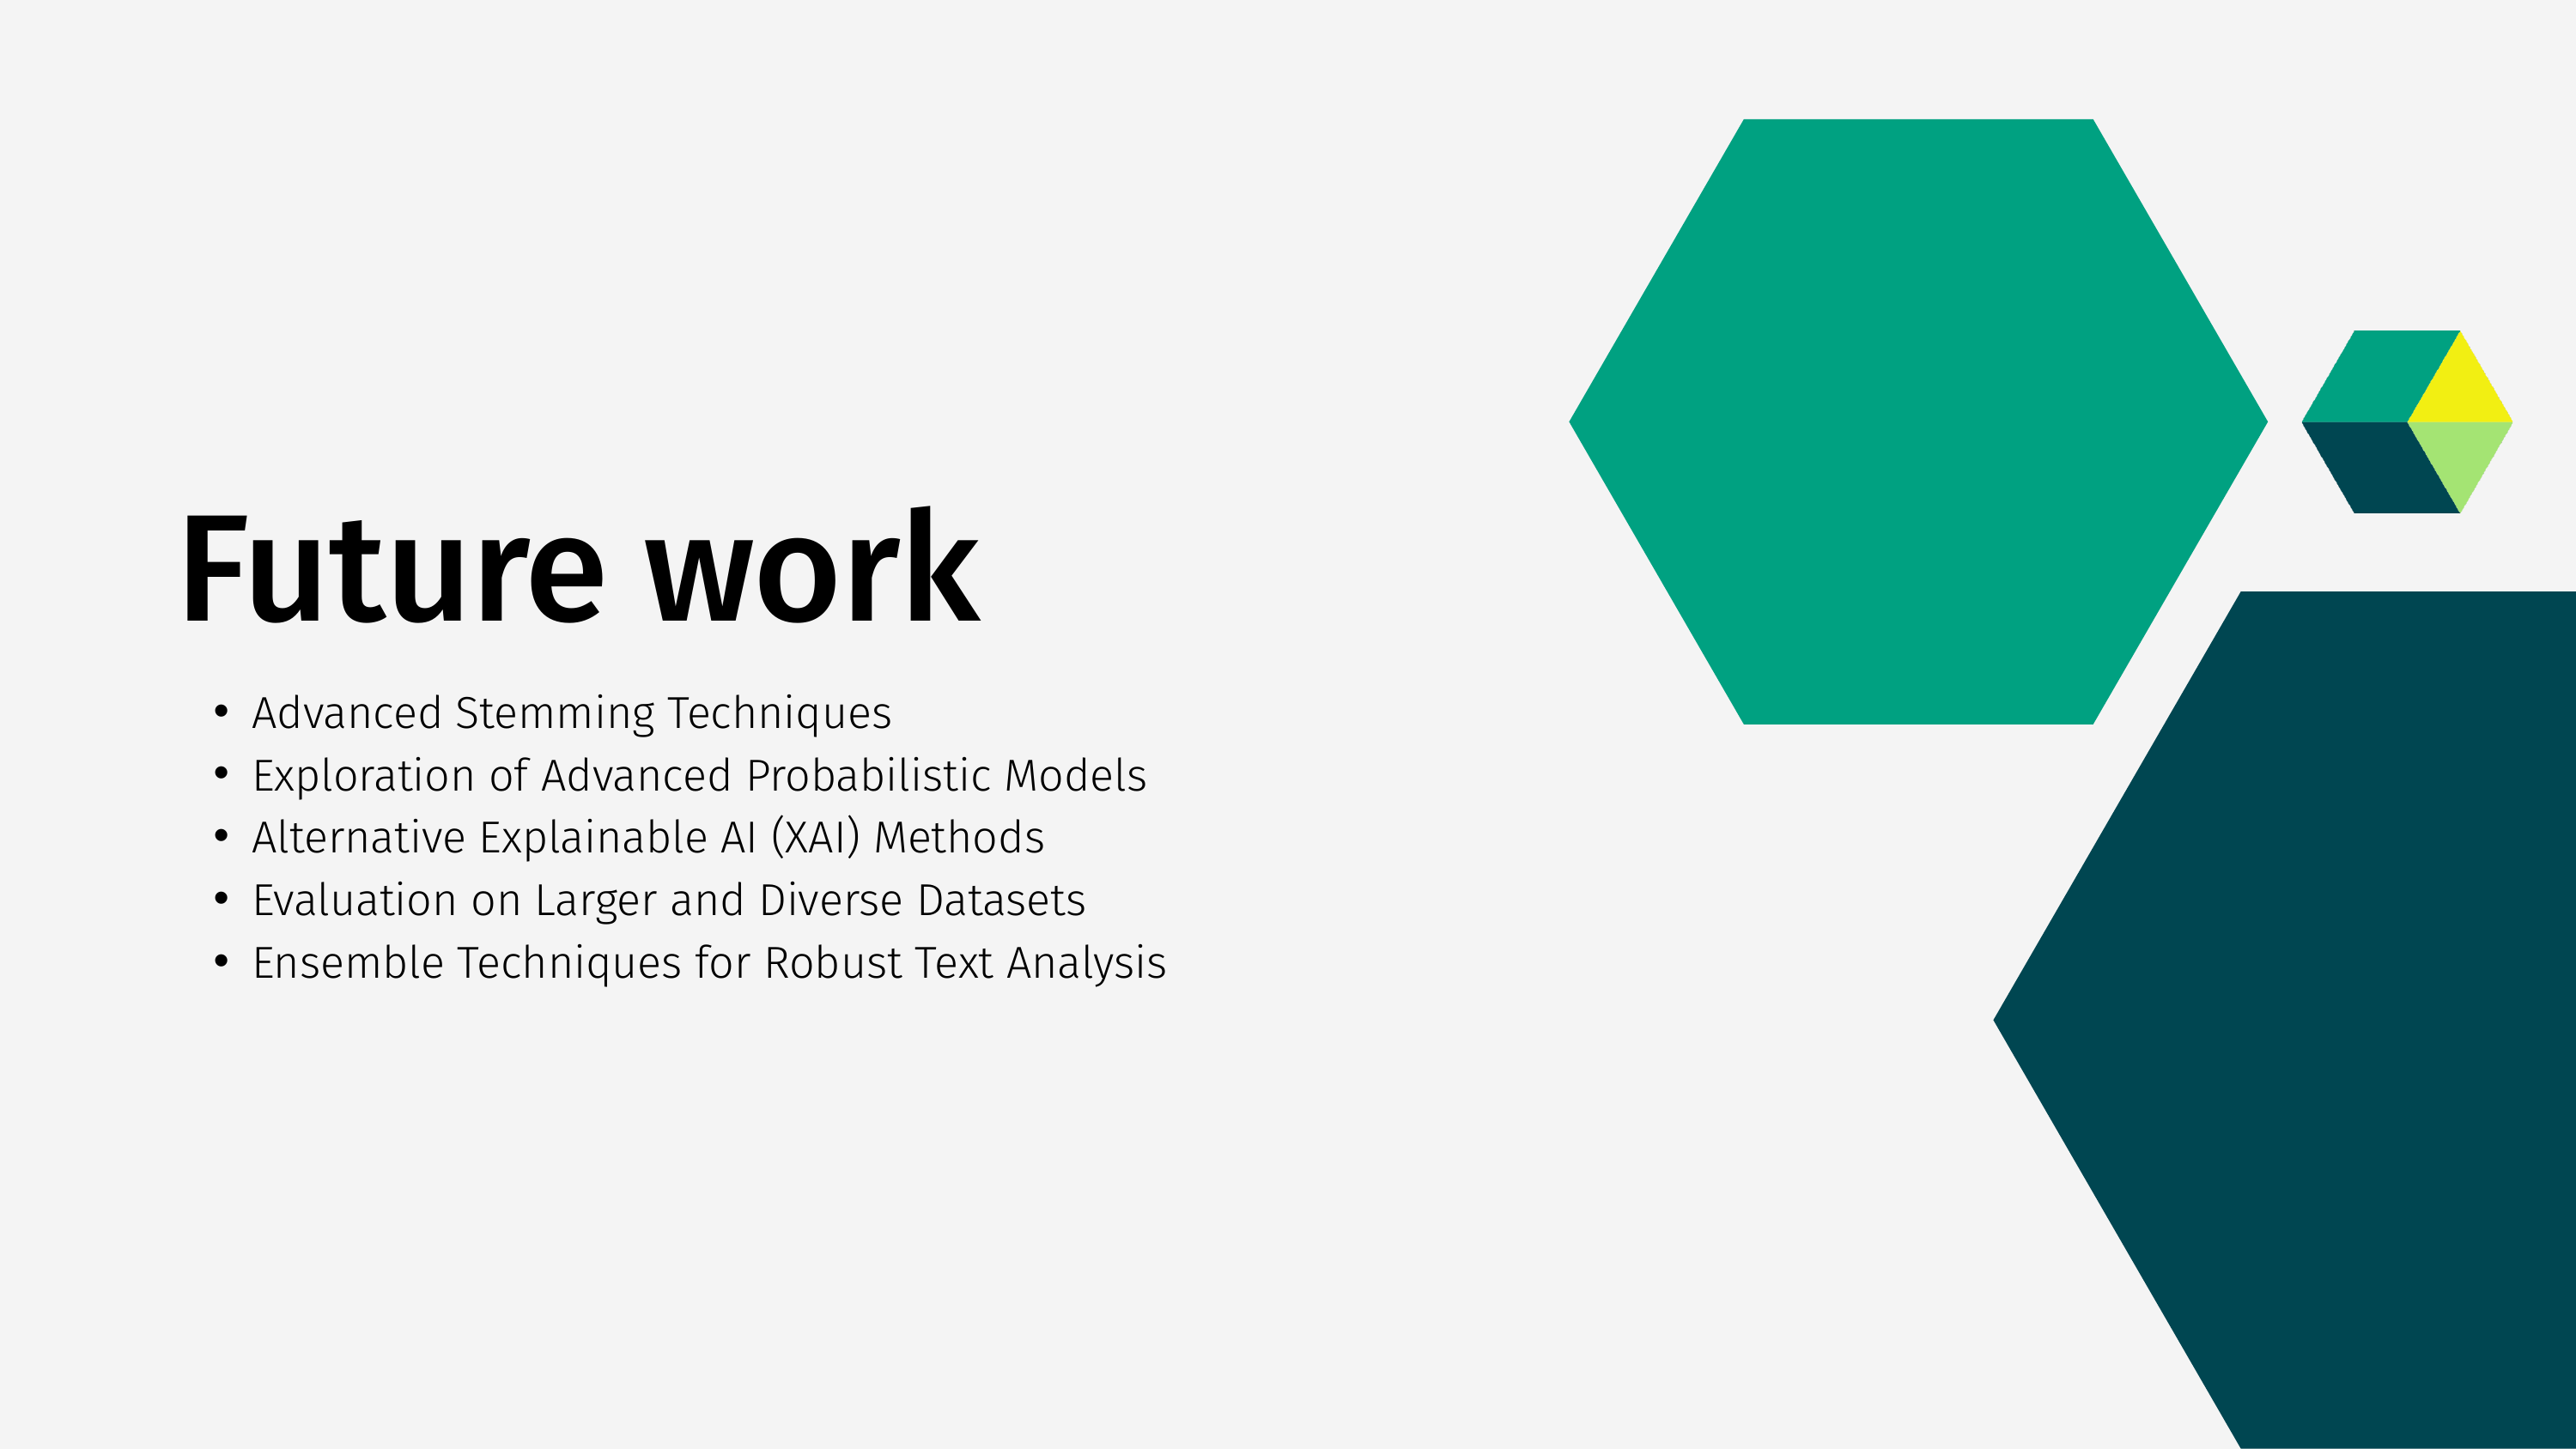

Future work
Advanced Stemming Techniques
Exploration of Advanced Probabilistic Models
Alternative Explainable AI (XAI) Methods
Evaluation on Larger and Diverse Datasets
Ensemble Techniques for Robust Text Analysis